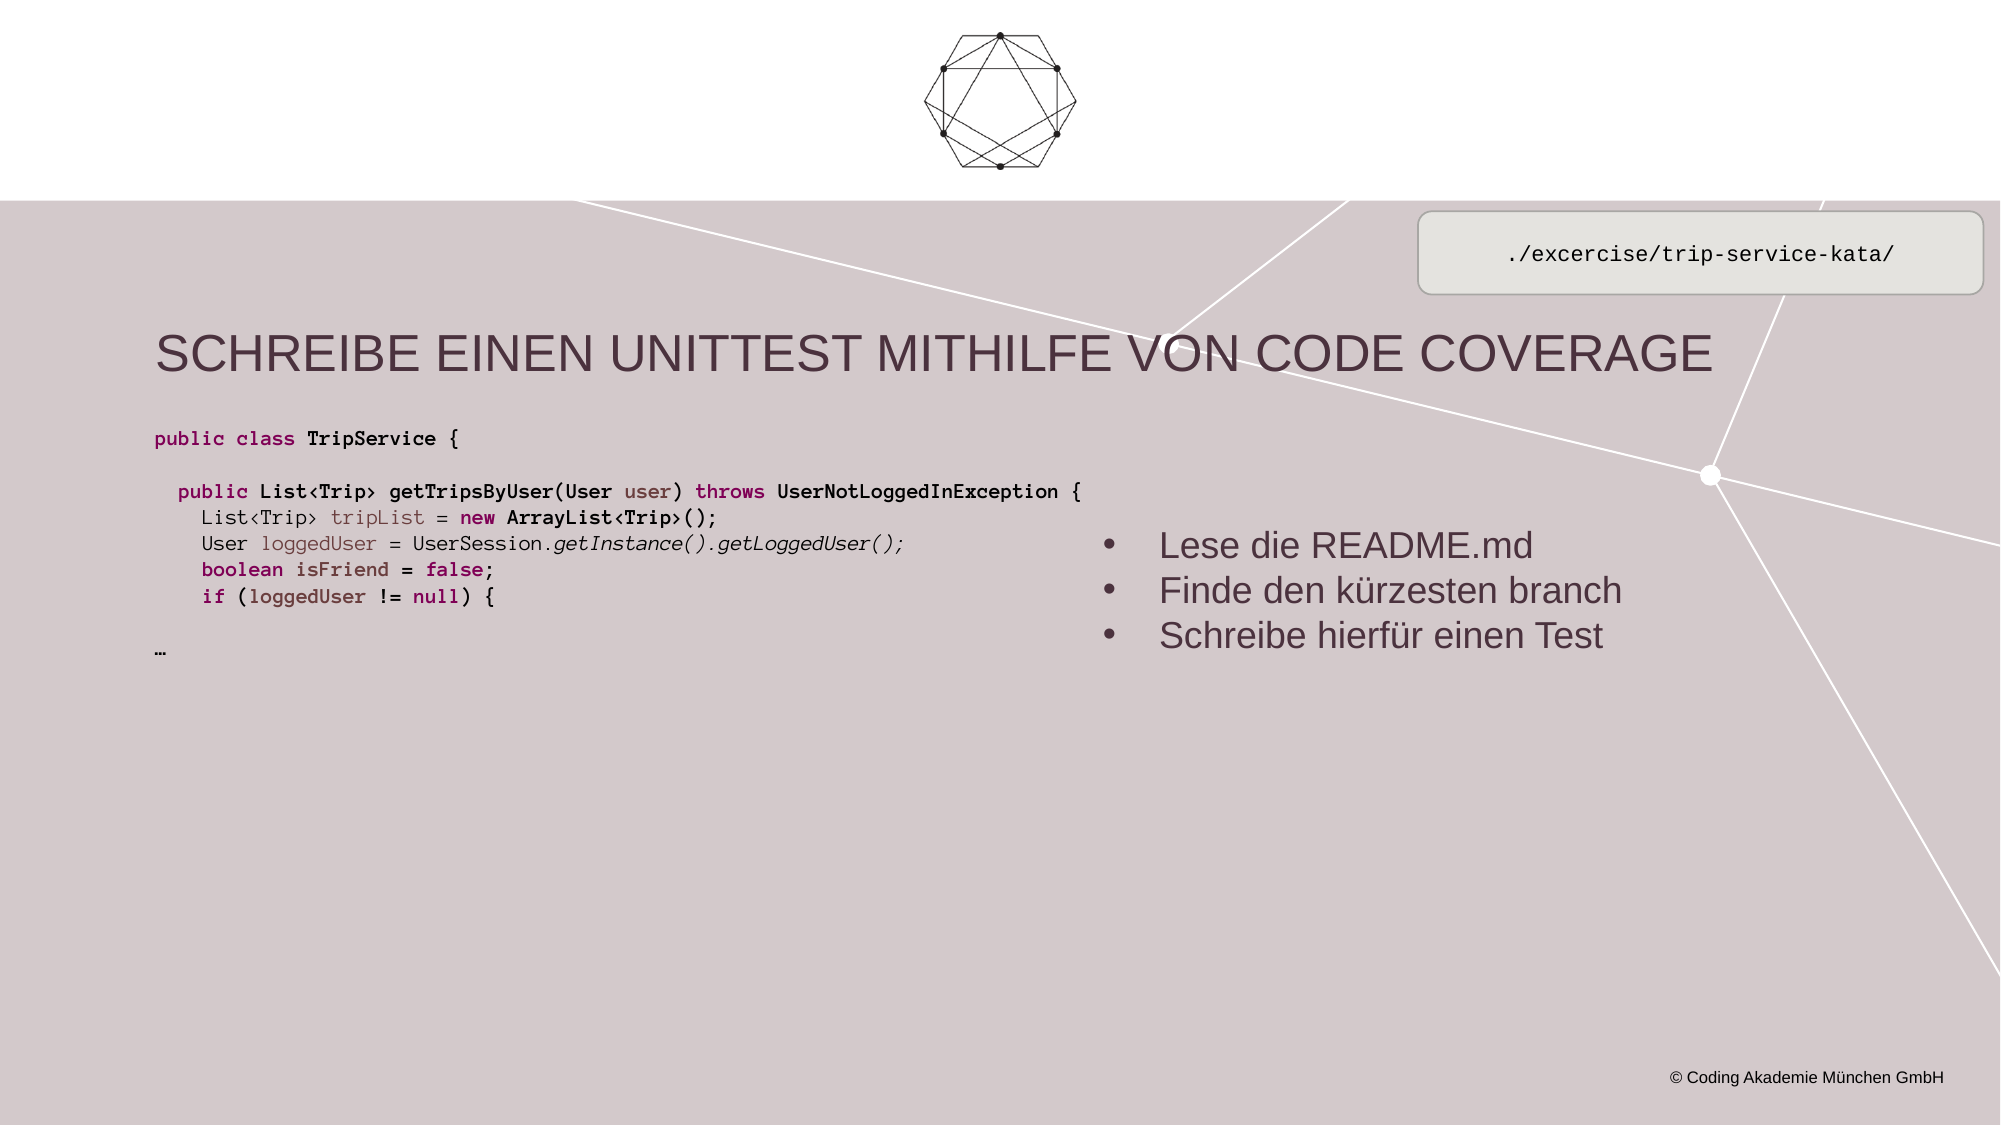

./excercise/trip-service-kata/
# Schreibe einen Unittest mithilfe von Code Coverage
public class TripService {

  public List<Trip> getTripsByUser(User user) throws UserNotLoggedInException {
    List<Trip> tripList = new ArrayList<Trip>();
    User loggedUser = UserSession.getInstance().getLoggedUser();
    boolean isFriend = false;
    if (loggedUser != null) {

…

Lese die README.md
Finde den kürzesten branch
Schreibe hierfür einen Test
© Coding Akademie München GmbH